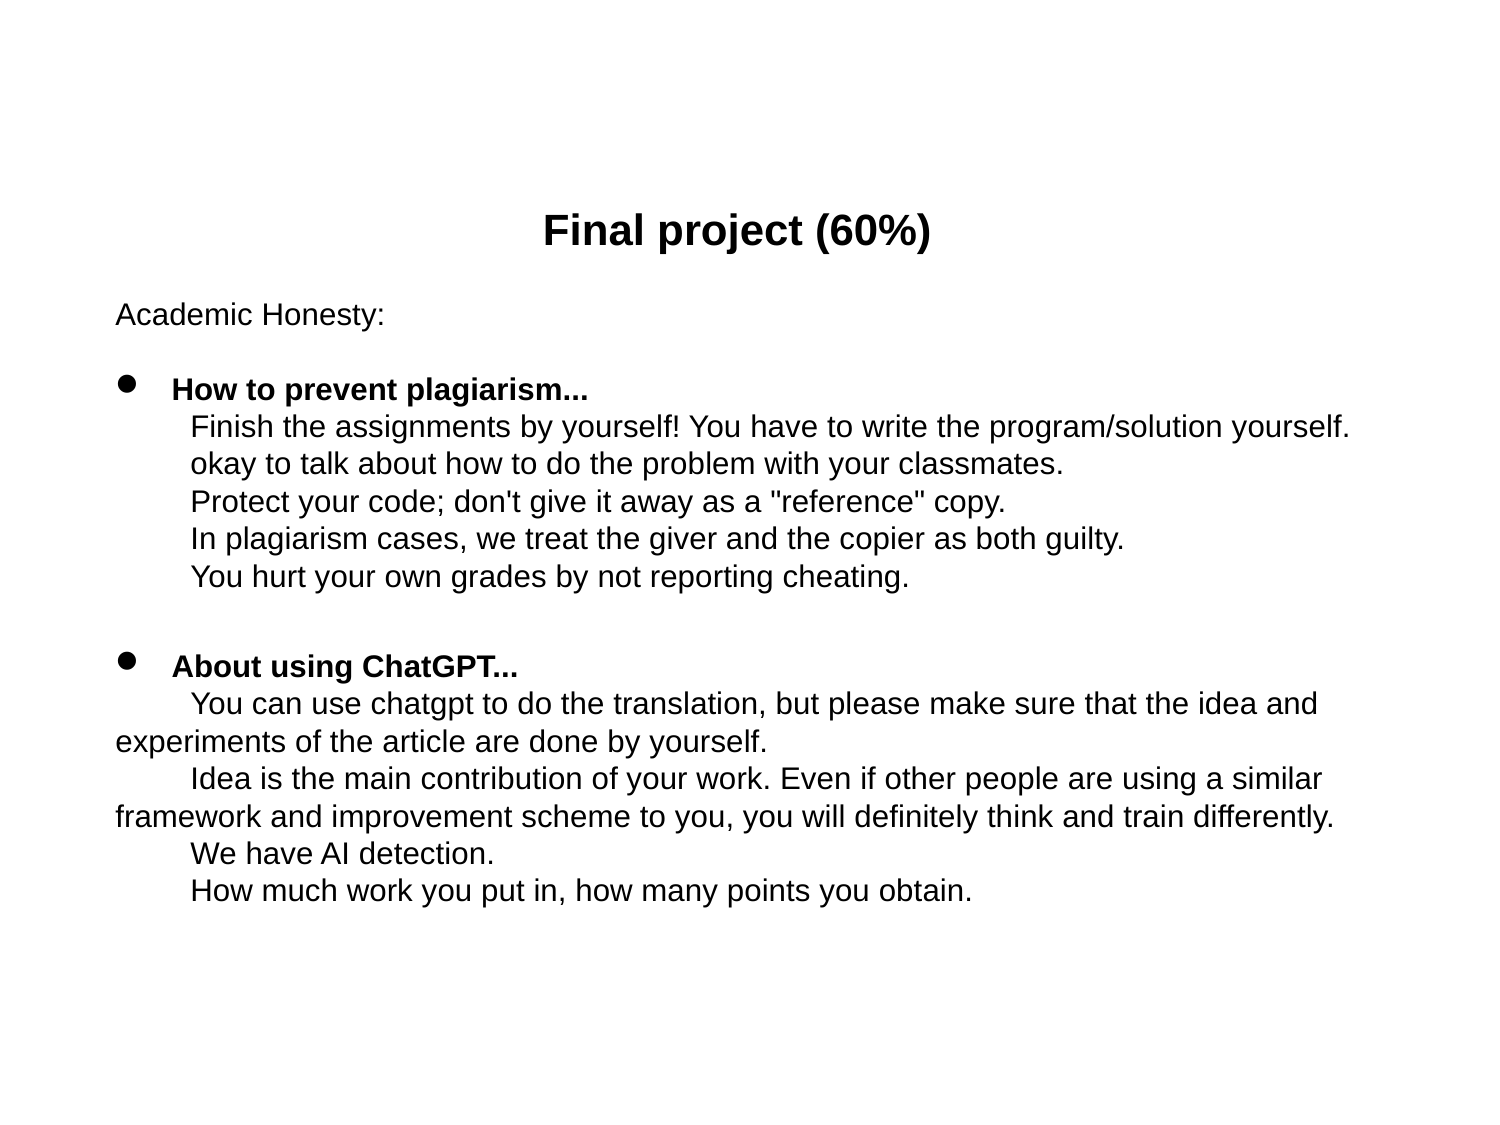

Final project (60%)

Academic Honesty:

How to prevent plagiarism...
Finish the assignments by yourself! You have to write the program/solution yourself.
okay to talk about how to do the problem with your classmates.
Protect your code; don't give it away as a "reference" copy.
In plagiarism cases, we treat the giver and the copier as both guilty.
You hurt your own grades by not reporting cheating.

About using ChatGPT...
You can use chatgpt to do the translation, but please make sure that the idea and experiments of the article are done by yourself.
Idea is the main contribution of your work. Even if other people are using a similar framework and improvement scheme to you, you will definitely think and train differently.
We have AI detection.
How much work you put in, how many points you obtain.